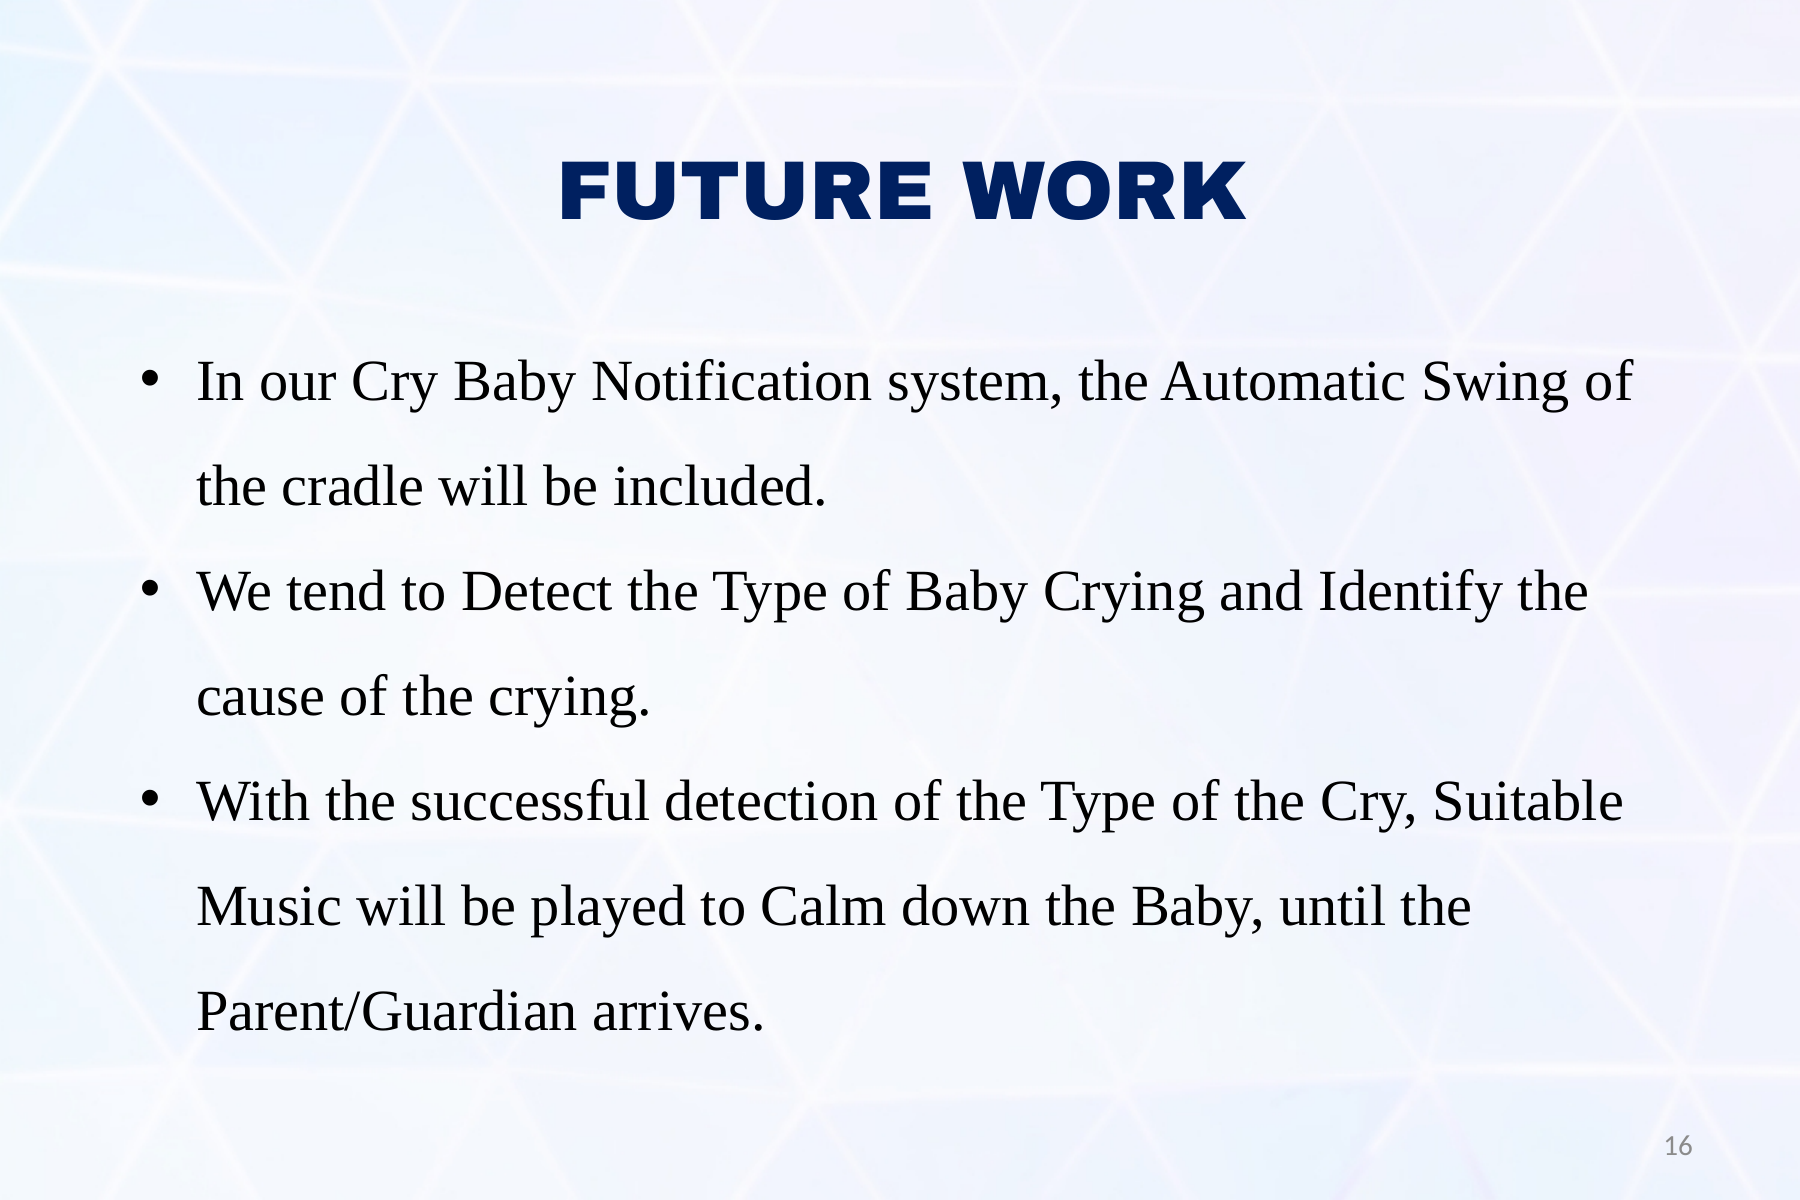

# FUTURE WORK
In our Cry Baby Notification system, the Automatic Swing of the cradle will be included.
We tend to Detect the Type of Baby Crying and Identify the cause of the crying.
With the successful detection of the Type of the Cry, Suitable Music will be played to Calm down the Baby, until the Parent/Guardian arrives.
16